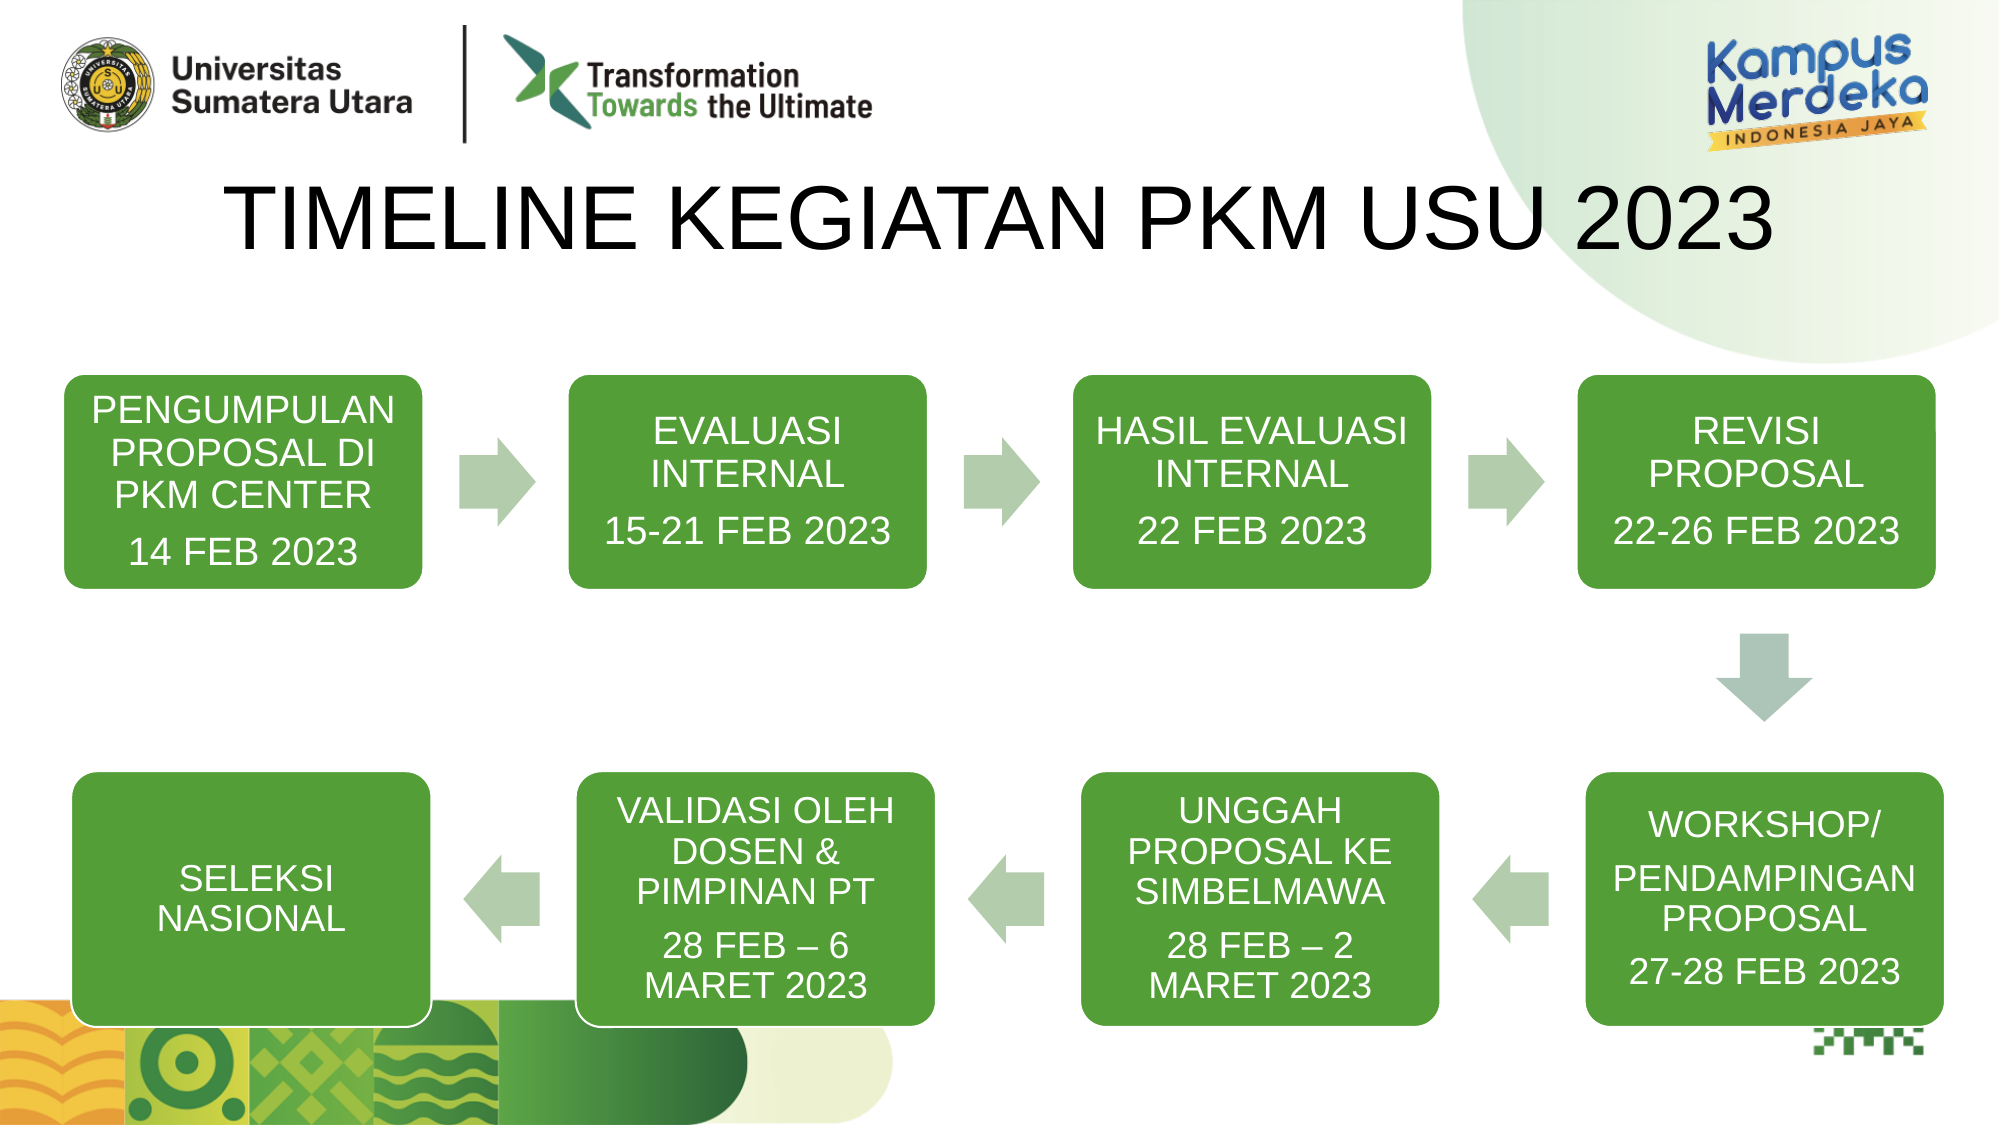

# TIMELINE KEGIATAN PKM USU 2023

PENGUMPULAN PROPOSAL DI PKM CENTER
14 FEB 2023
EVALUASI INTERNAL
15-21 FEB 2023
HASIL EVALUASI INTERNAL
22 FEB 2023
REVISI PROPOSAL
22-26 FEB 2023

 SELEKSI NASIONAL
VALIDASI OLEH DOSEN & PIMPINAN PT
28 FEB – 6 MARET 2023
UNGGAH PROPOSAL KE SIMBELMAWA
28 FEB – 2 MARET 2023
WORKSHOP/
PENDAMPINGAN PROPOSAL
27-28 FEB 2023